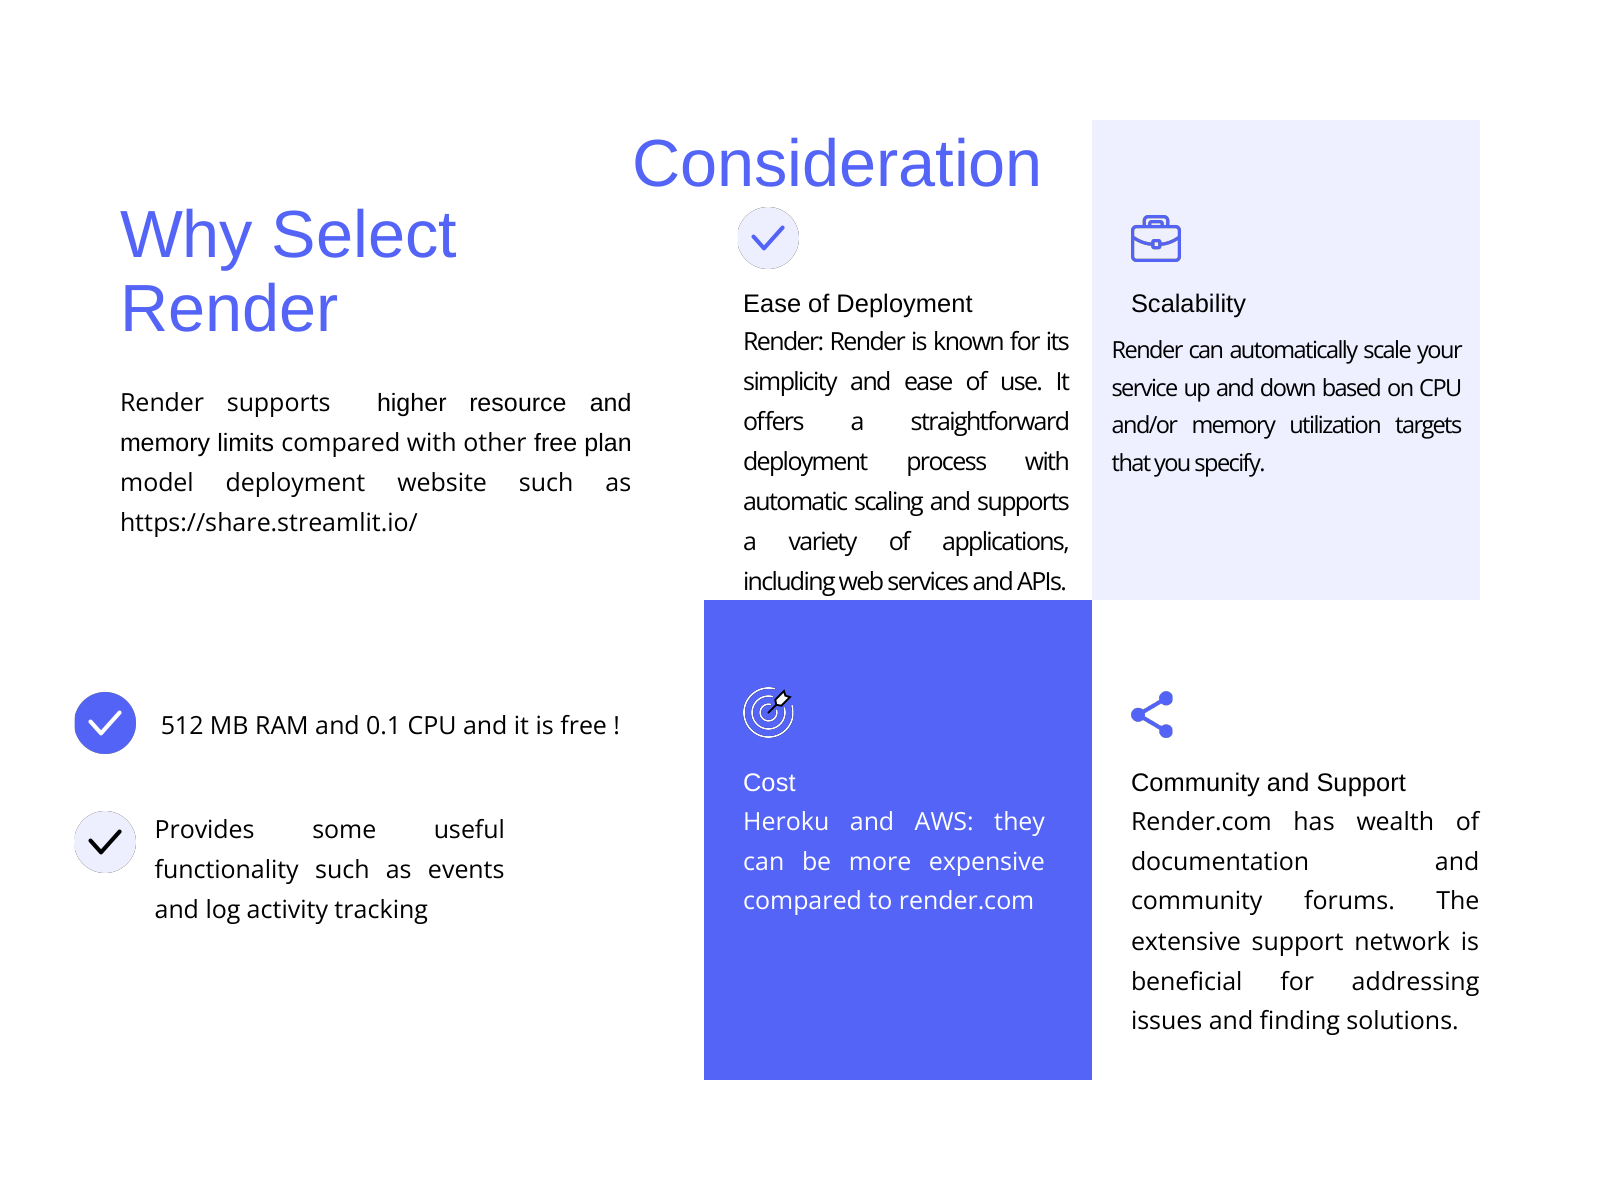

Consideration
Why Select Render

Ease of Deployment
Scalability
Render: Render is known for its simplicity and ease of use. It offers a straightforward deployment process with automatic scaling and supports a variety of applications, including web services and APIs.
Render can automatically scale your service up and down based on CPU and/or memory utilization targets that you specify.
Render supports  higher resource and memory limits compared with other free plan model deployment website such as https://share.streamlit.io/

512 MB RAM and 0.1 CPU and it is free !

Cost
Community and Support
Heroku and AWS: they can be more expensive compared to render.com
Render.com has wealth of documentation and community forums. The extensive support network is beneficial for addressing issues and finding solutions.
Provides some useful functionality such as events and log activity tracking